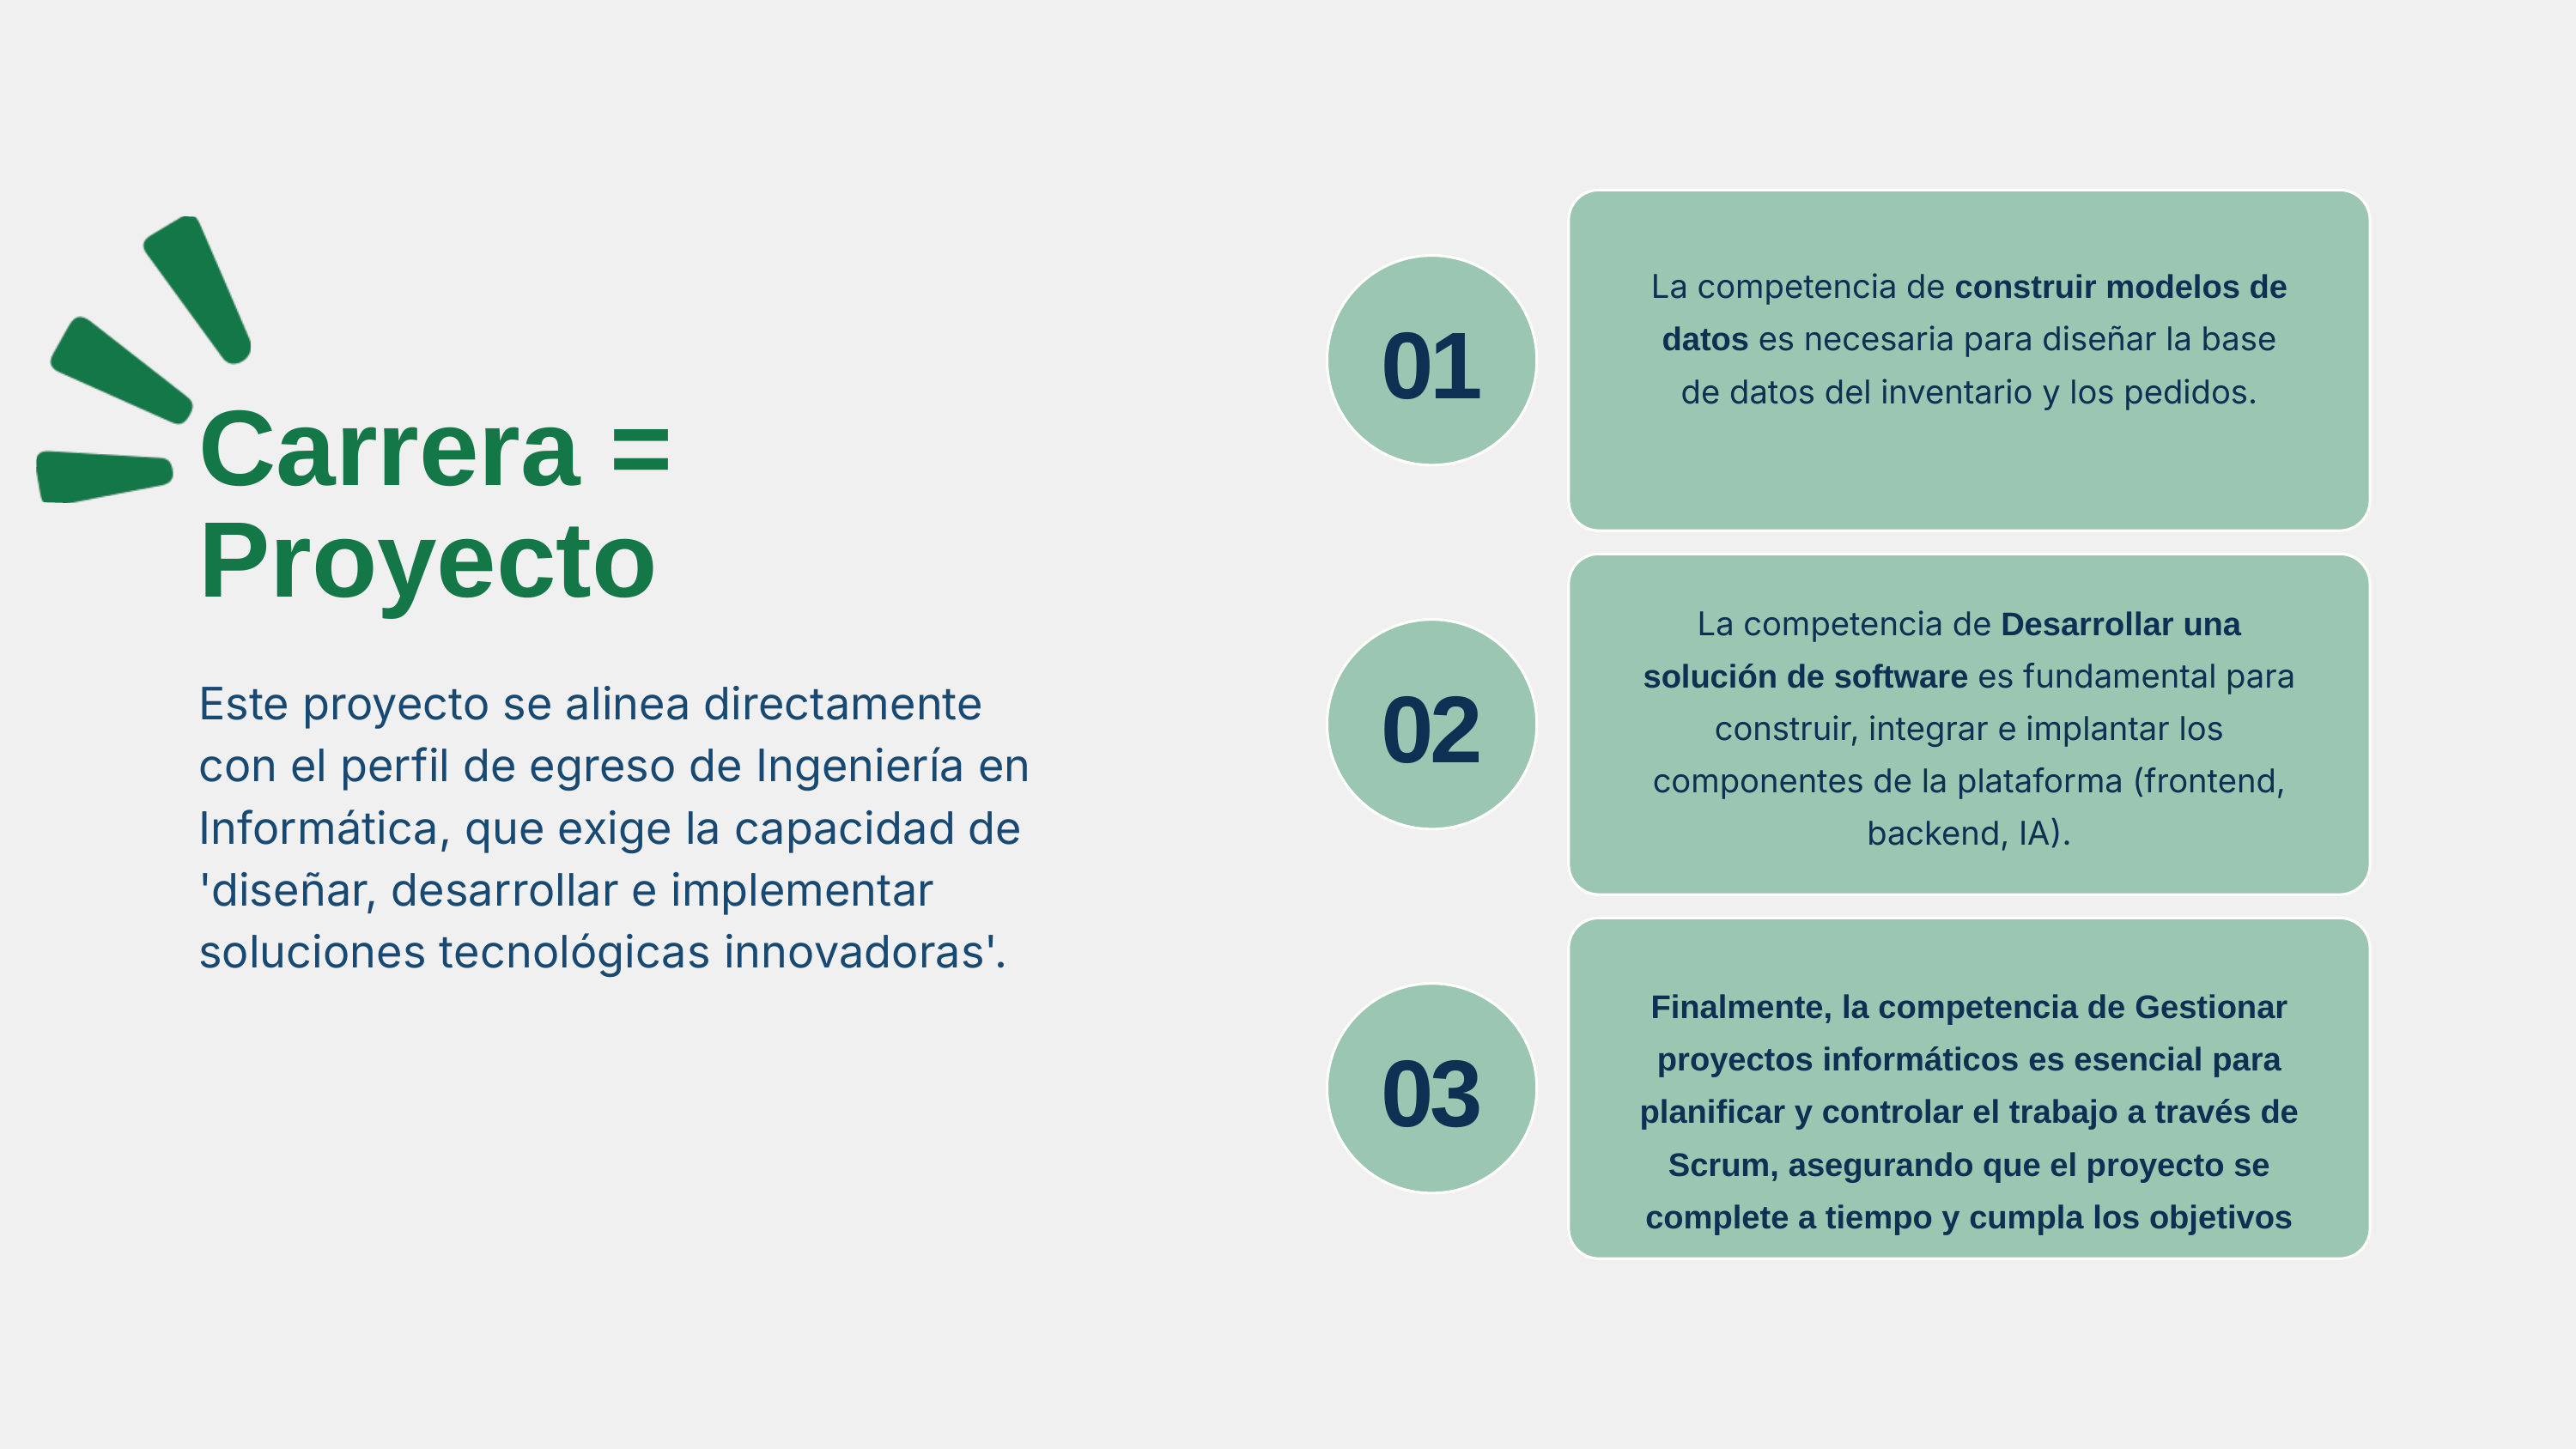

La competencia de construir modelos de datos es necesaria para diseñar la base de datos del inventario y los pedidos.

01
Carrera = Proyecto

La competencia de Desarrollar una solución de software es fundamental para construir, integrar e implantar los componentes de la plataforma (frontend, backend, IA).

Este proyecto se alinea directamente con el perfil de egreso de Ingeniería en Informática, que exige la capacidad de 'diseñar, desarrollar e implementar soluciones tecnológicas innovadoras'.
02

Finalmente, la competencia de Gestionar proyectos informáticos es esencial para planificar y controlar el trabajo a través de Scrum, asegurando que el proyecto se complete a tiempo y cumpla los objetivos

03